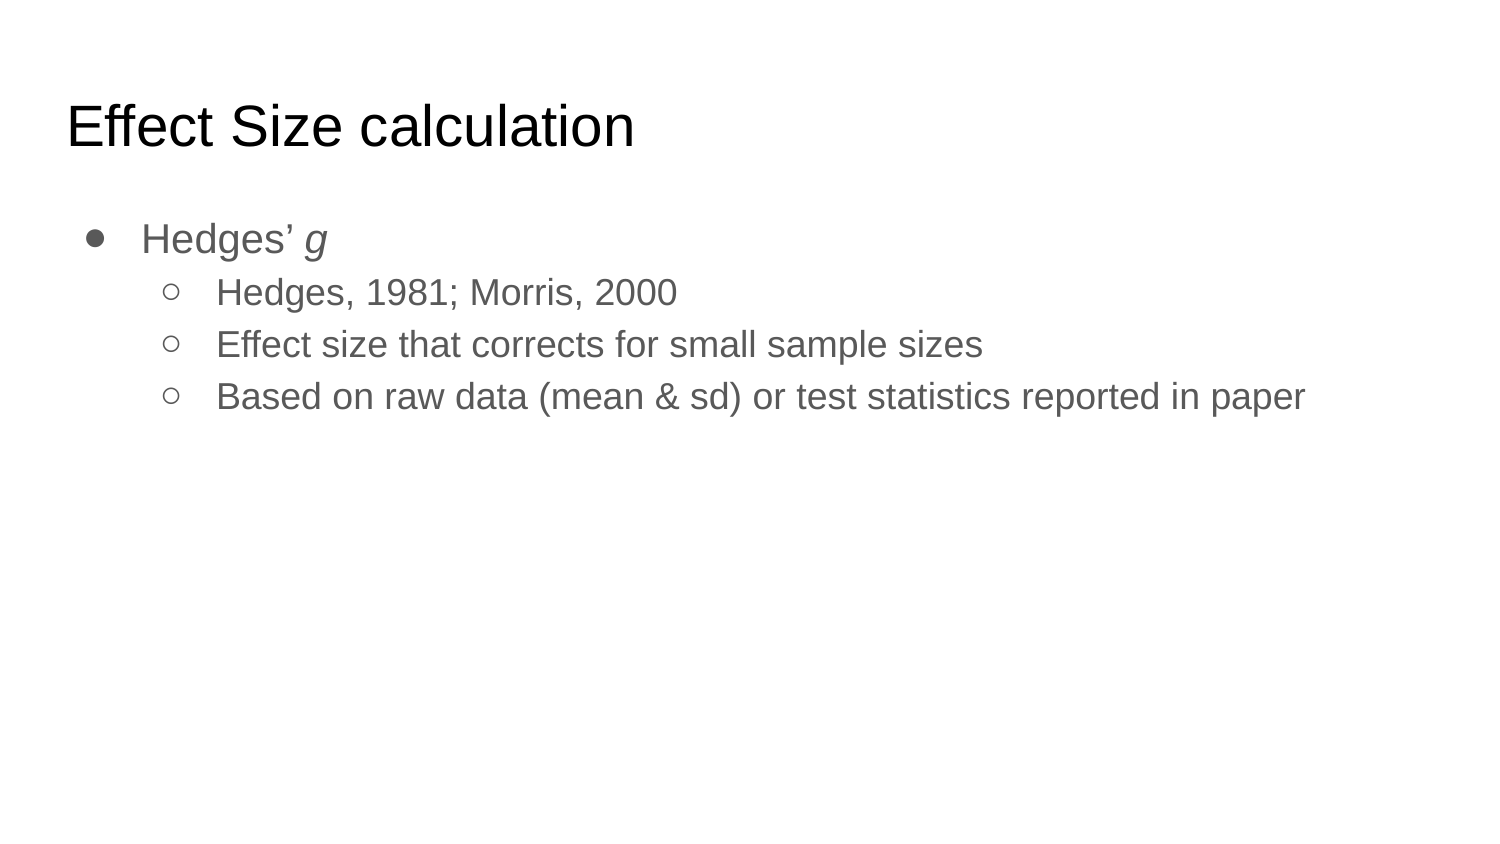

# Effect Size calculation
Hedges’ g
Hedges, 1981; Morris, 2000
Effect size that corrects for small sample sizes
Based on raw data (mean & sd) or test statistics reported in paper